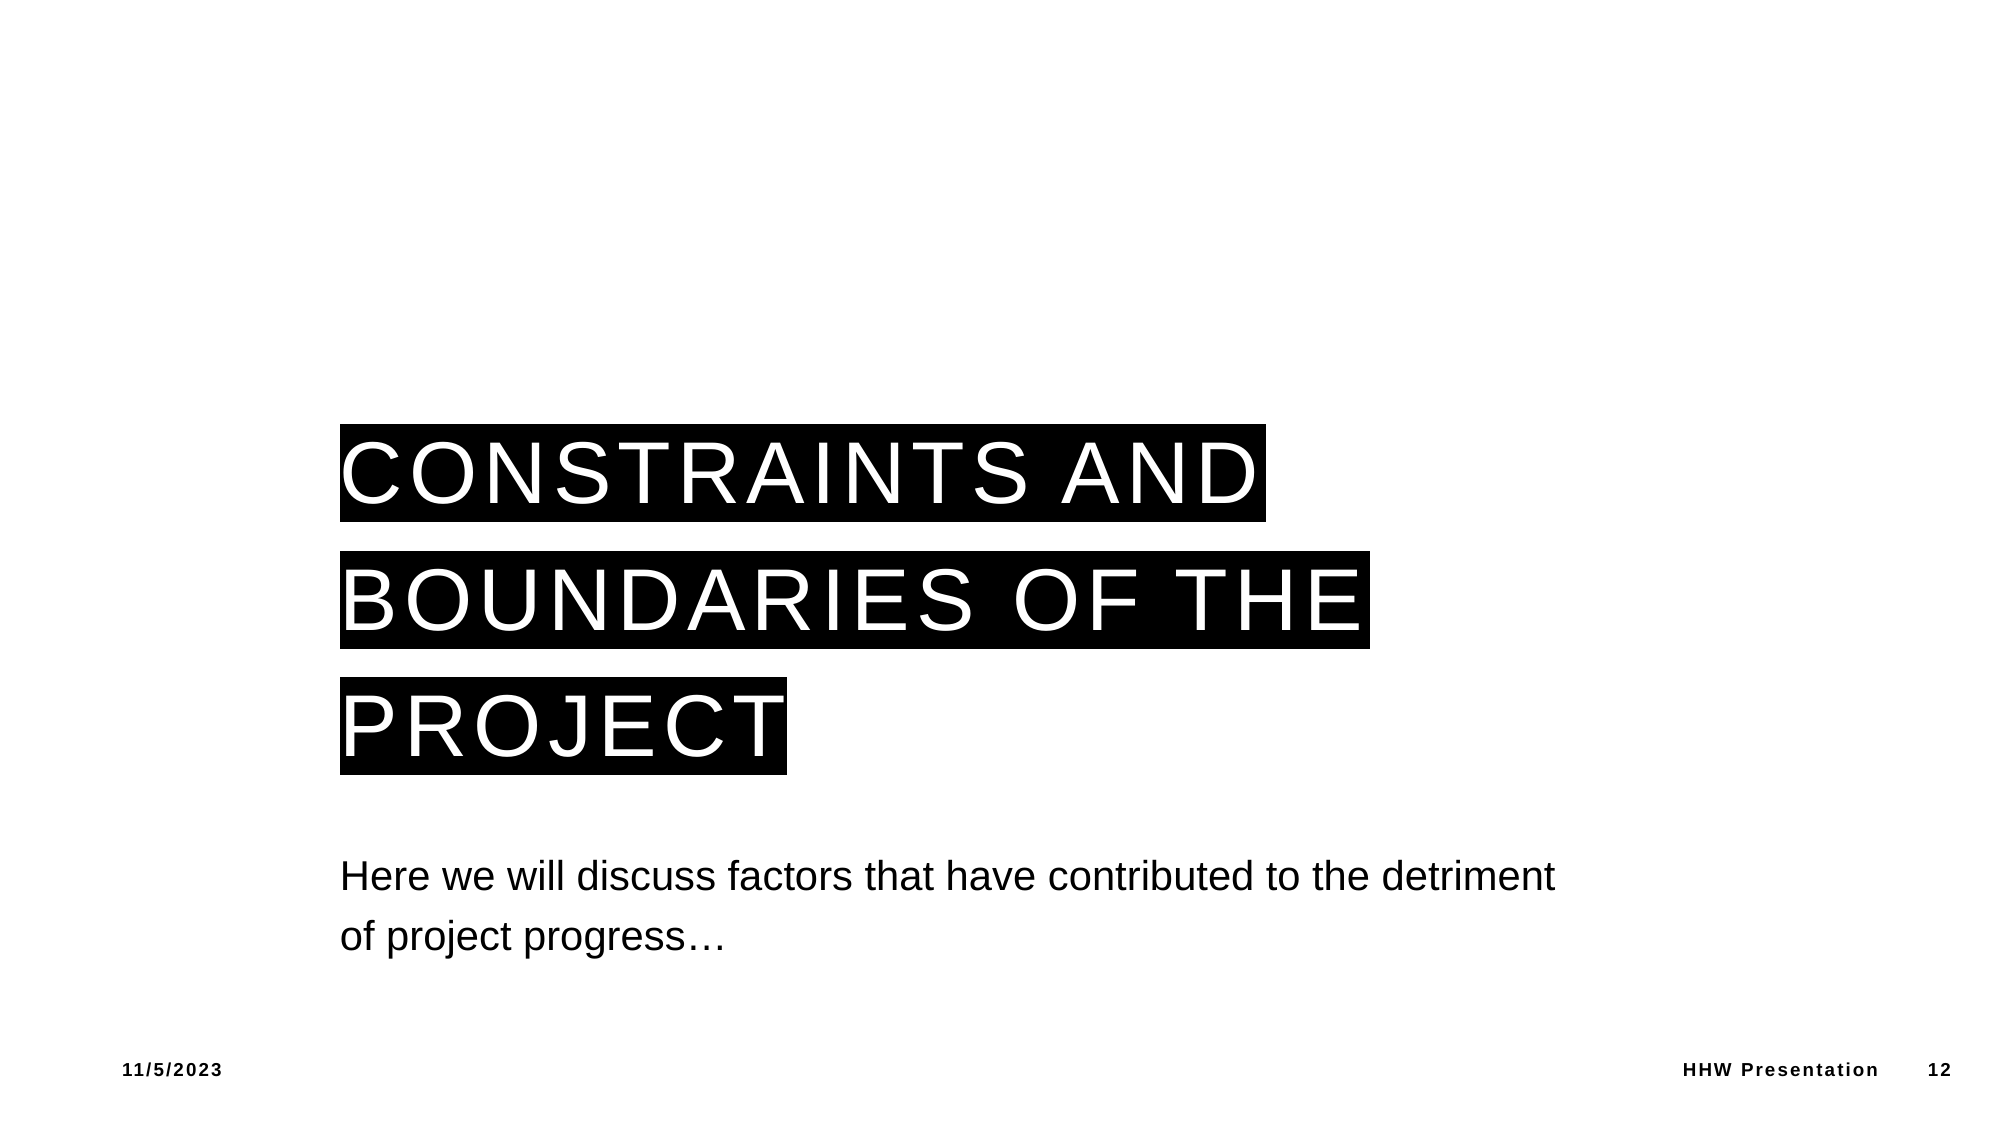

# Constraints and Boundaries of the Project
Here we will discuss factors that have contributed to the detriment of project progress…
11/5/2023
HHW Presentation
12